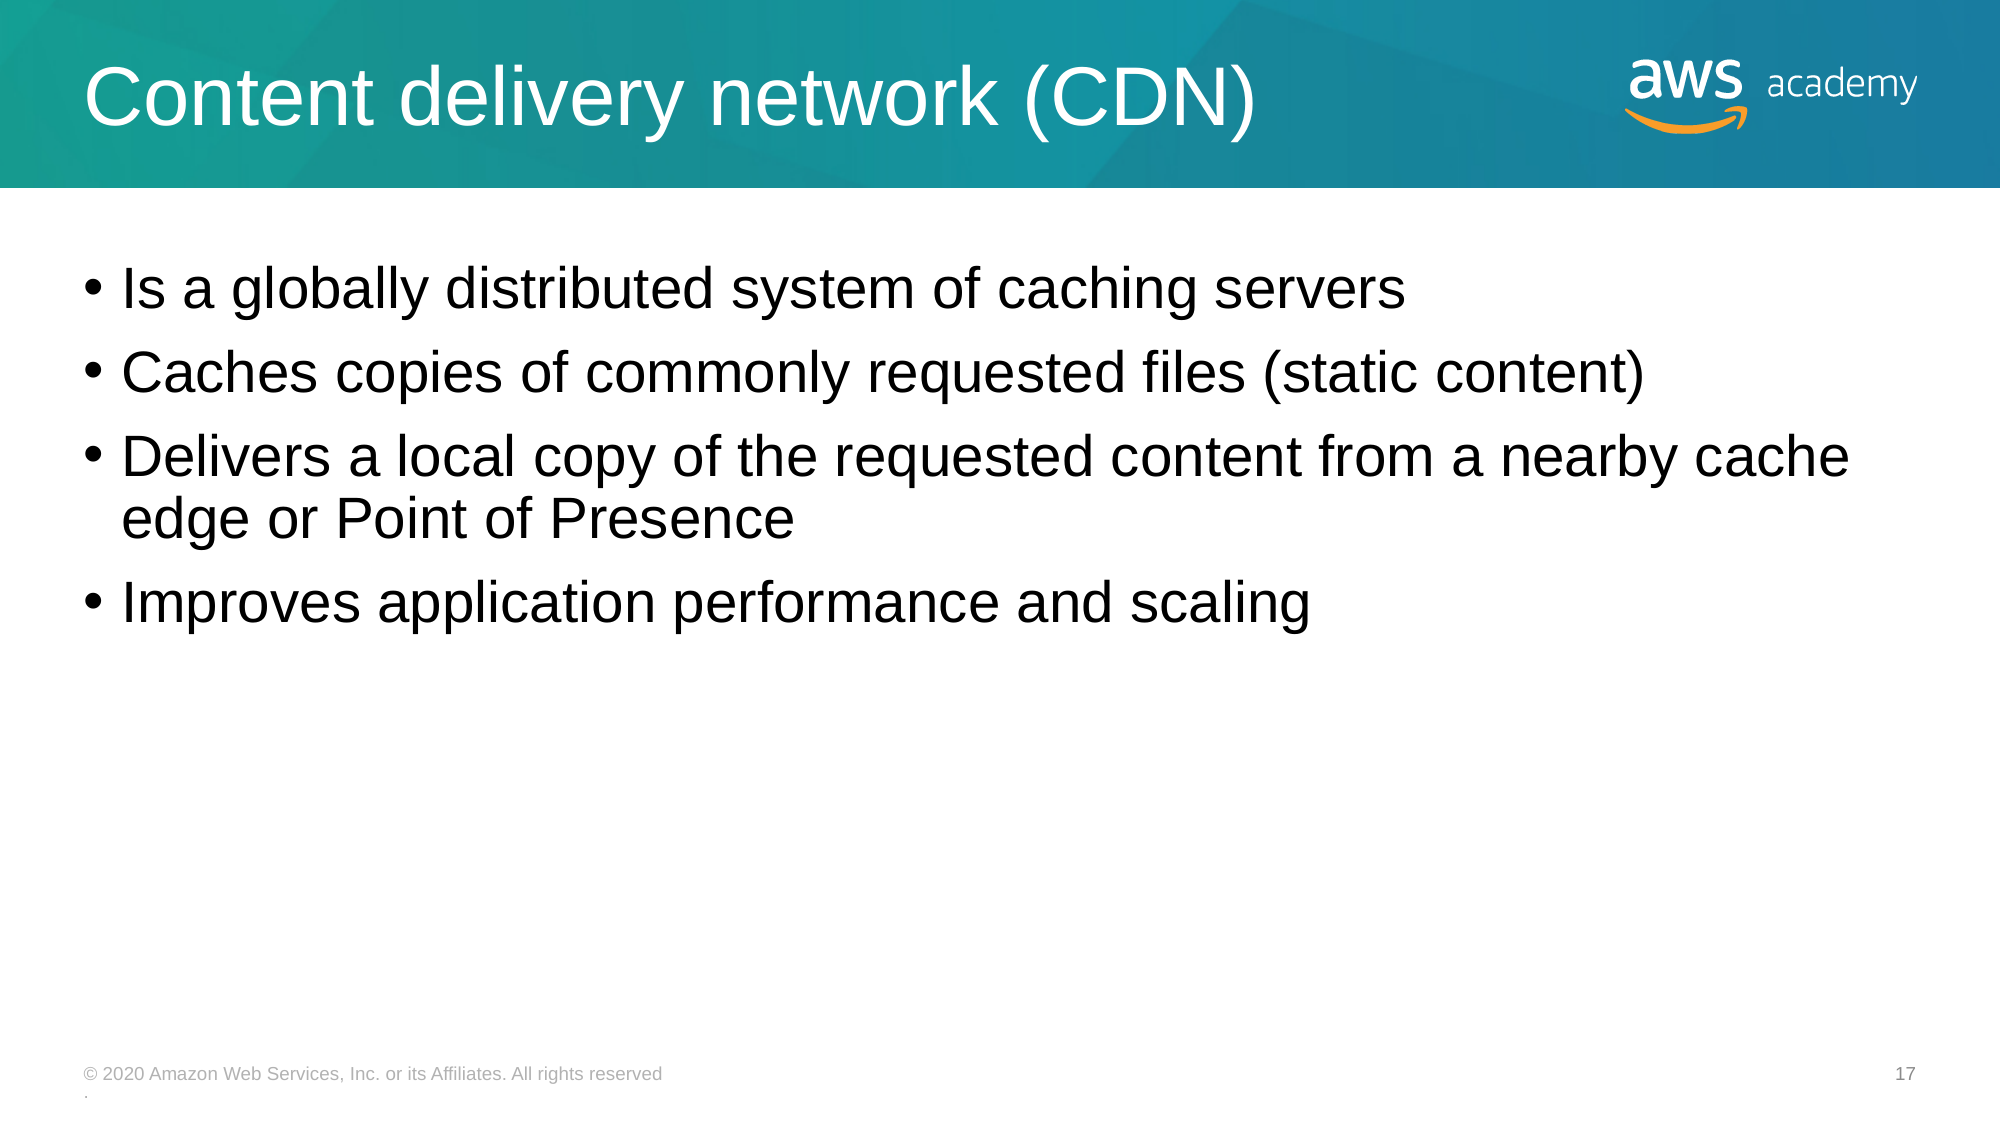

# Content delivery network (CDN)
Is a globally distributed system of caching servers
Caches copies of commonly requested files (static content)
Delivers a local copy of the requested content from a nearby cache edge or Point of Presence
Improves application performance and scaling
© 2020 Amazon Web Services, Inc. or its Affiliates. All rights reserved.
17